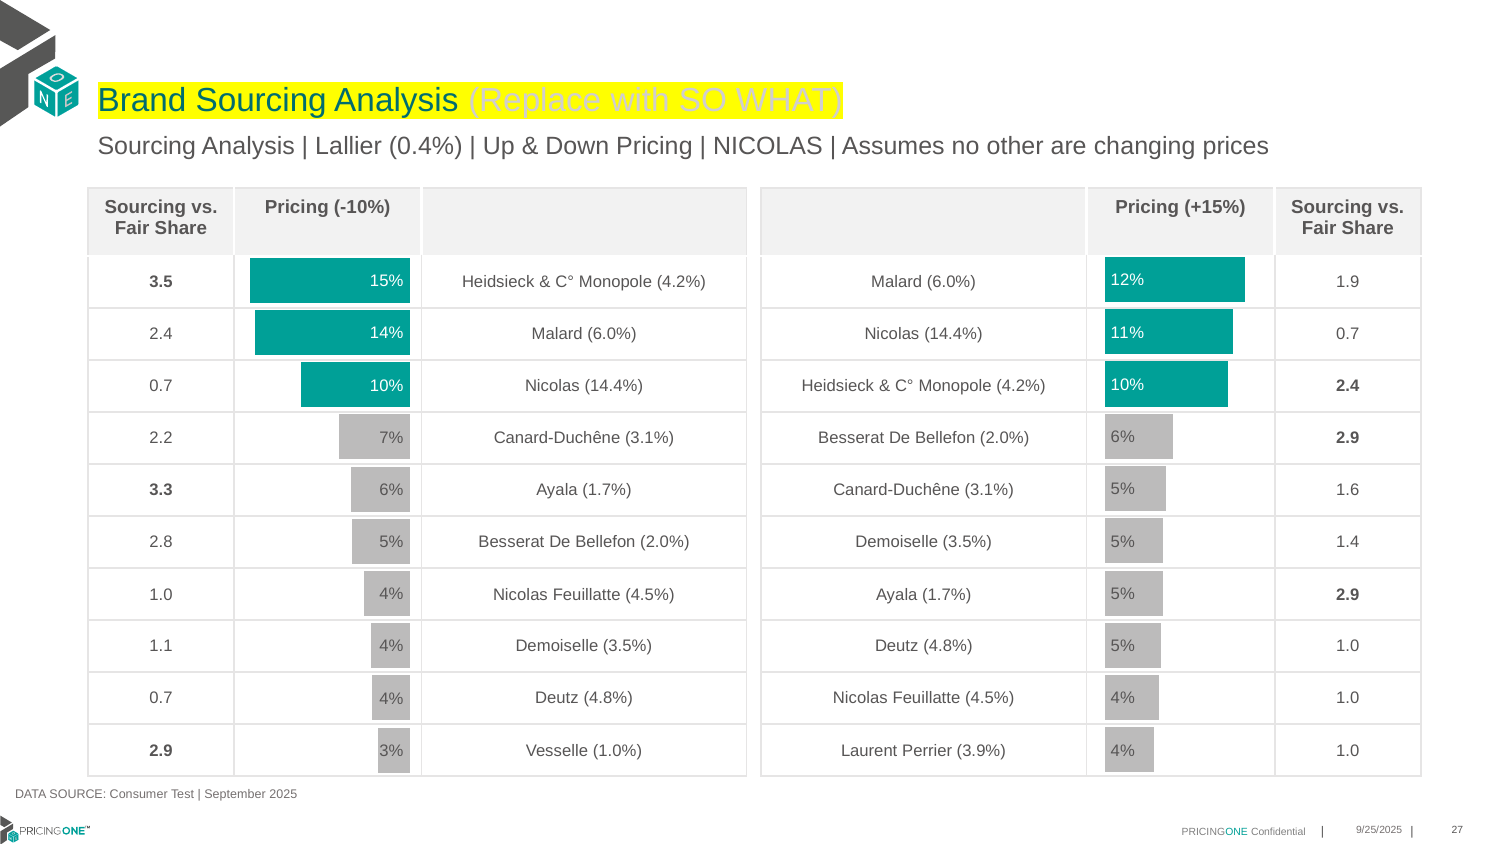

# Brand Sourcing Analysis (Replace with SO WHAT)
Sourcing Analysis | Lallier (0.4%) | Up & Down Pricing | NICOLAS | Assumes no other are changing prices
| Sourcing vs. Fair Share | Pricing (-10%) |  |
| --- | --- | --- |
| 3.5 |  | Heidsieck & C° Monopole (4.2%) |
| 2.4 |  | Malard (6.0%) |
| 0.7 |  | Nicolas (14.4%) |
| 2.2 |  | Canard-Duchêne (3.1%) |
| 3.3 |  | Ayala (1.7%) |
| 2.8 |  | Besserat De Bellefon (2.0%) |
| 1.0 |  | Nicolas Feuillatte (4.5%) |
| 1.1 |  | Demoiselle (3.5%) |
| 0.7 |  | Deutz (4.8%) |
| 2.9 |  | Vesselle (1.0%) |
|  | Pricing (+15%) | Sourcing vs. Fair Share |
| --- | --- | --- |
| Malard (6.0%) |  | 1.9 |
| Nicolas (14.4%) |  | 0.7 |
| Heidsieck & C° Monopole (4.2%) |  | 2.4 |
| Besserat De Bellefon (2.0%) |  | 2.9 |
| Canard-Duchêne (3.1%) |  | 1.6 |
| Demoiselle (3.5%) |  | 1.4 |
| Ayala (1.7%) |  | 2.9 |
| Deutz (4.8%) |  | 1.0 |
| Nicolas Feuillatte (4.5%) |  | 1.0 |
| Laurent Perrier (3.9%) |  | 1.0 |

### Chart

| Category | Lallier (0.4%) |
|---|---|
| Malard (6.0%) | 0.11500165011226124 |
| Nicolas (14.4%) | 0.10551823702315367 |
| Heidsieck & C° Monopole (4.2%) | 0.1013649854207149 |
| Besserat De Bellefon (2.0%) | 0.056352132871262804 |
| Canard-Duchêne (3.1%) | 0.049974334187508775 |
| Demoiselle (3.5%) | 0.04750570144291878 |
| Ayala (1.7%) | 0.04749976988674422 |
| Deutz (4.8%) | 0.046275533584308116 |
| Nicolas Feuillatte (4.5%) | 0.04441439437460449 |
| Laurent Perrier (3.9%) | 0.040563263227104074 |

### Chart

| Category | Lallier (0.4%) |
|---|---|
| Heidsieck & C° Monopole (4.2%) | 0.14948863421932784 |
| Malard (6.0%) | 0.1442286858555542 |
| Nicolas (14.4%) | 0.10144668968403515 |
| Canard-Duchêne (3.1%) | 0.06638442958839916 |
| Ayala (1.7%) | 0.055219090432042976 |
| Besserat De Bellefon (2.0%) | 0.05433422779683415 |
| Nicolas Feuillatte (4.5%) | 0.043057648799684746 |
| Demoiselle (3.5%) | 0.03646970625373623 |
| Deutz (4.8%) | 0.03601186928334736 |
| Vesselle (1.0%) | 0.03006128032417382 |
DATA SOURCE: Consumer Test | September 2025

9/25/2025
27